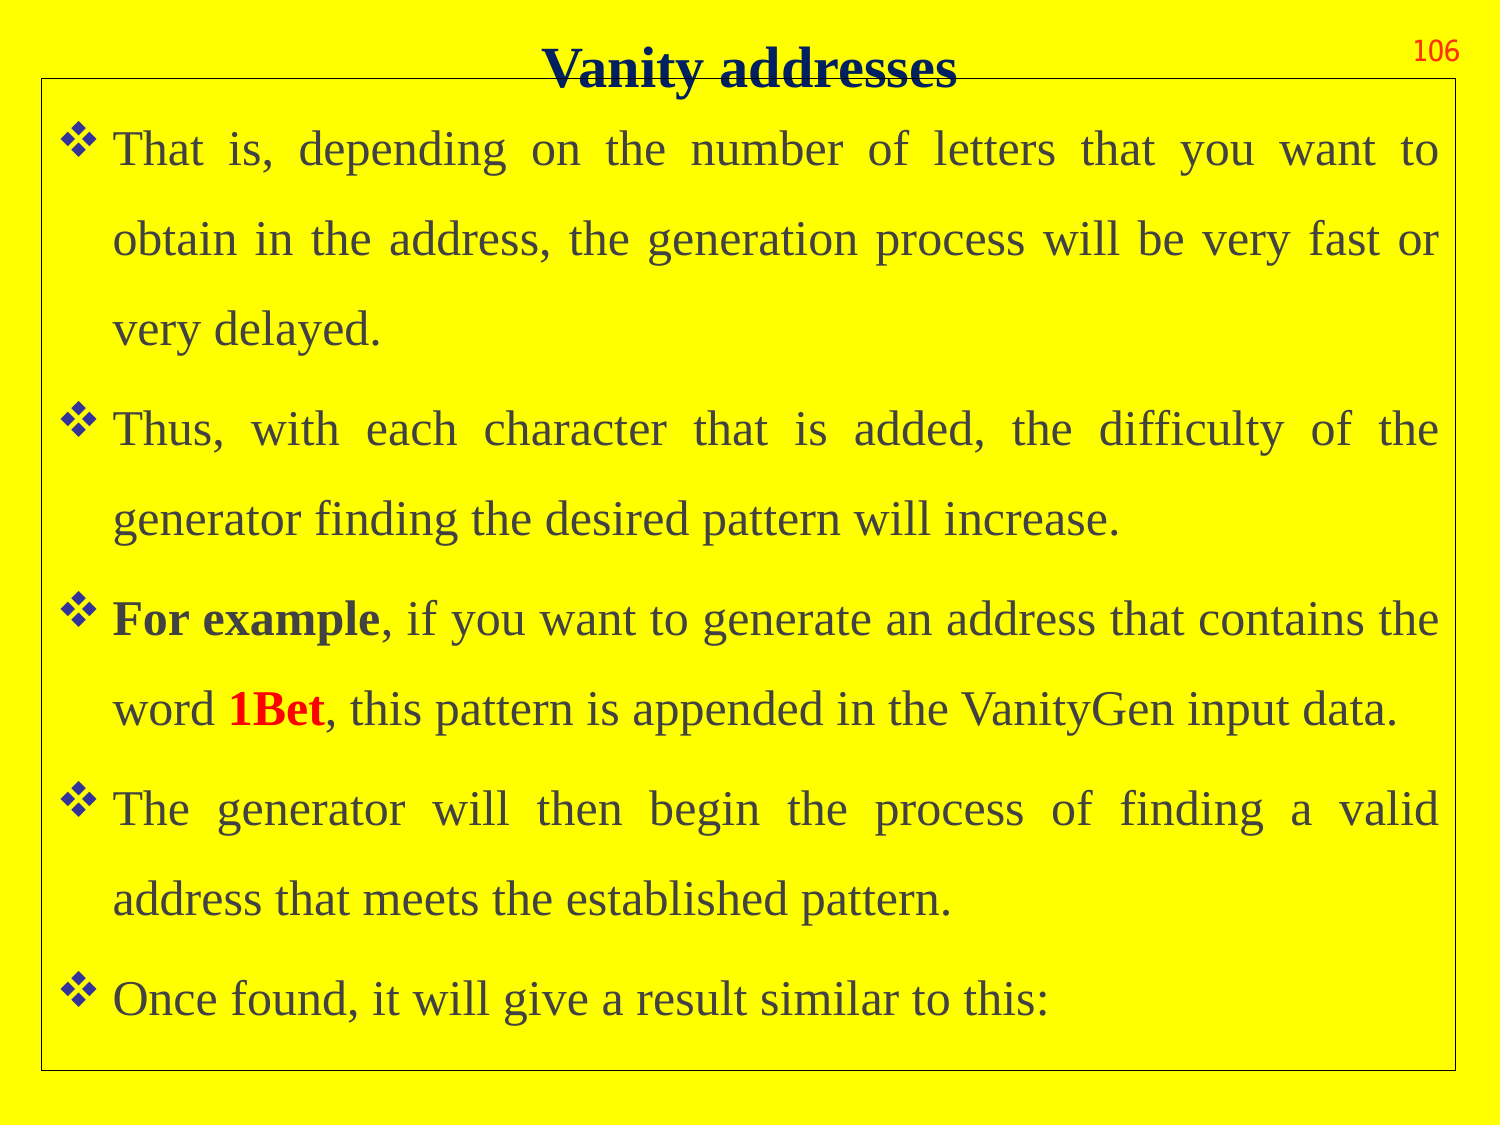

# Vanity addresses
106
That is, depending on the number of letters that you want to obtain in the address, the generation process will be very fast or very delayed.
Thus, with each character that is added, the difficulty of the generator finding the desired pattern will increase.
For example, if you want to generate an address that contains the word 1Bet, this pattern is appended in the VanityGen input data.
The generator will then begin the process of finding a valid address that meets the established pattern.
Once found, it will give a result similar to this: